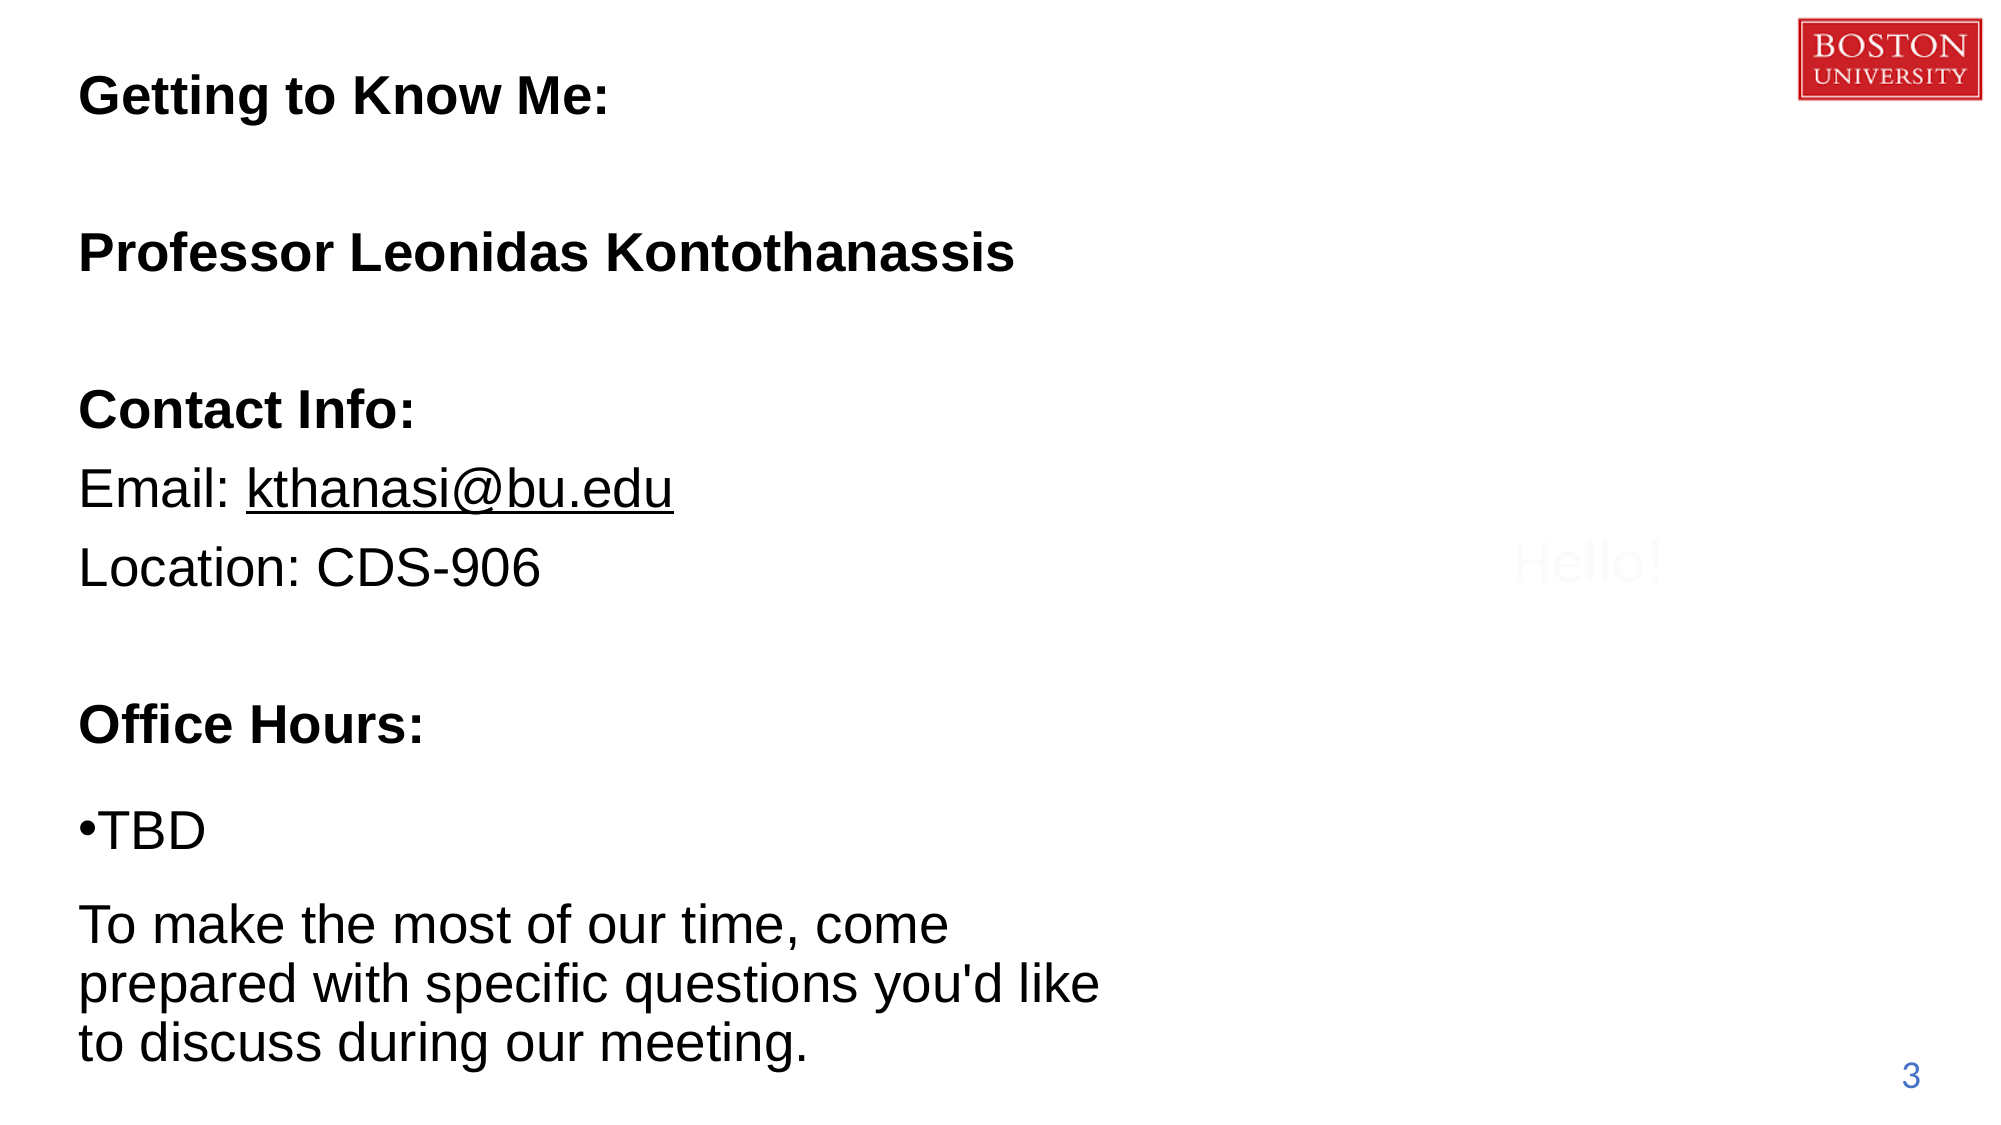

Getting to Know Me:

Professor Leonidas Kontothanassis

Contact Info:
Email: kthanasi@bu.edu
Location: CDS-906

Office Hours:

TBD
To make the most of our time, come prepared with specific questions you'd like to discuss during our meeting.

# Hello!
3